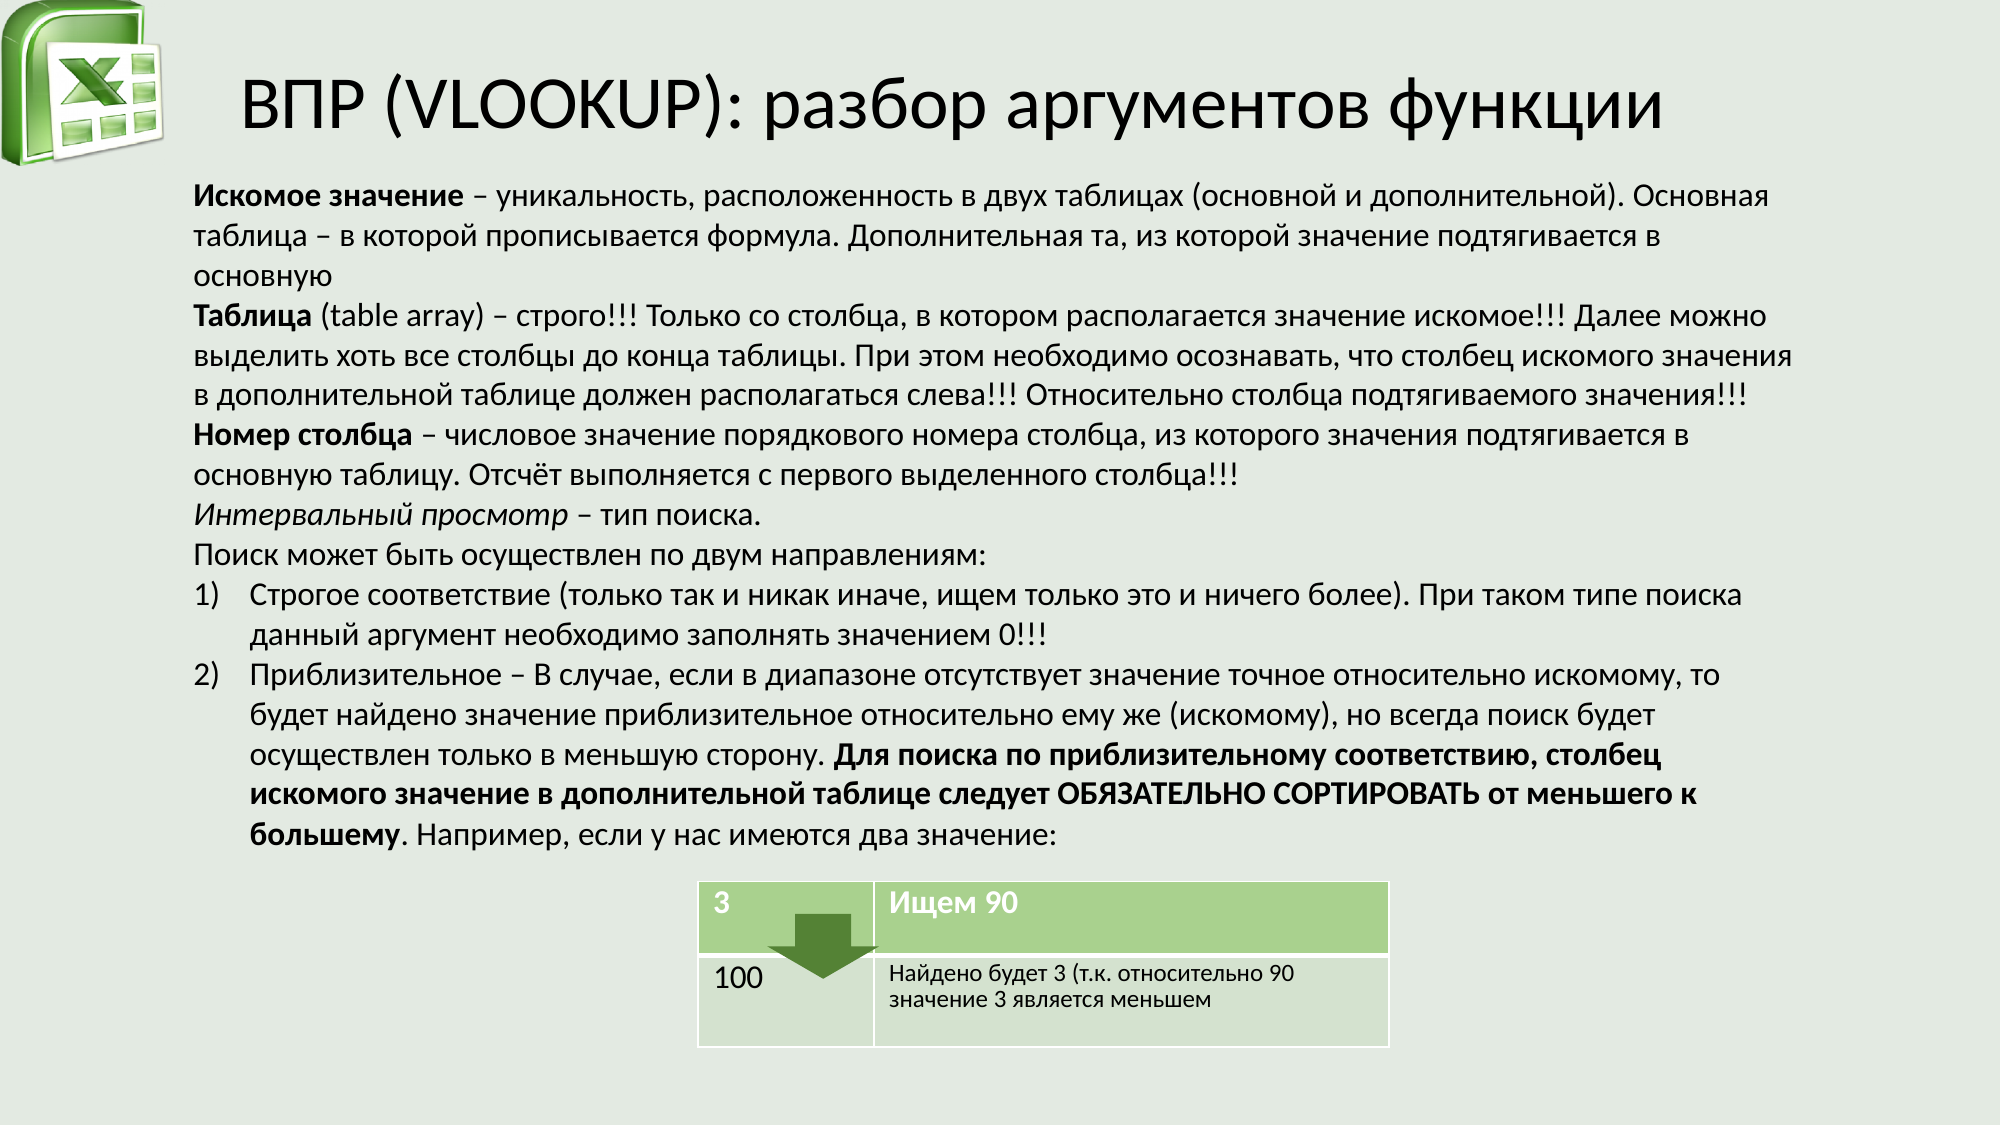

# ВПР (VLOOKUP): разбор аргументов функции
Искомое значение – уникальность, расположенность в двух таблицах (основной и дополнительной). Основная таблица – в которой прописывается формула. Дополнительная та, из которой значение подтягивается в основную
Таблица (table array) – строго!!! Только со столбца, в котором располагается значение искомое!!! Далее можно выделить хоть все столбцы до конца таблицы. При этом необходимо осознавать, что столбец искомого значения в дополнительной таблице должен располагаться слева!!! Относительно столбца подтягиваемого значения!!!
Номер столбца – числовое значение порядкового номера столбца, из которого значения подтягивается в основную таблицу. Отсчёт выполняется с первого выделенного столбца!!!
Интервальный просмотр – тип поиска.
Поиск может быть осуществлен по двум направлениям:
Строгое соответствие (только так и никак иначе, ищем только это и ничего более). При таком типе поиска данный аргумент необходимо заполнять значением 0!!!
Приблизительное – В случае, если в диапазоне отсутствует значение точное относительно искомому, то будет найдено значение приблизительное относительно ему же (искомому), но всегда поиск будет осуществлен только в меньшую сторону. Для поиска по приблизительному соответствию, столбец искомого значение в дополнительной таблице следует ОБЯЗАТЕЛЬНО СОРТИРОВАТЬ от меньшего к большему. Например, если у нас имеются два значение:

| 3 | Ищем 90 |
| --- | --- |
| 100 | Найдено будет 3 (т.к. относительно 90 значение 3 является меньшем |